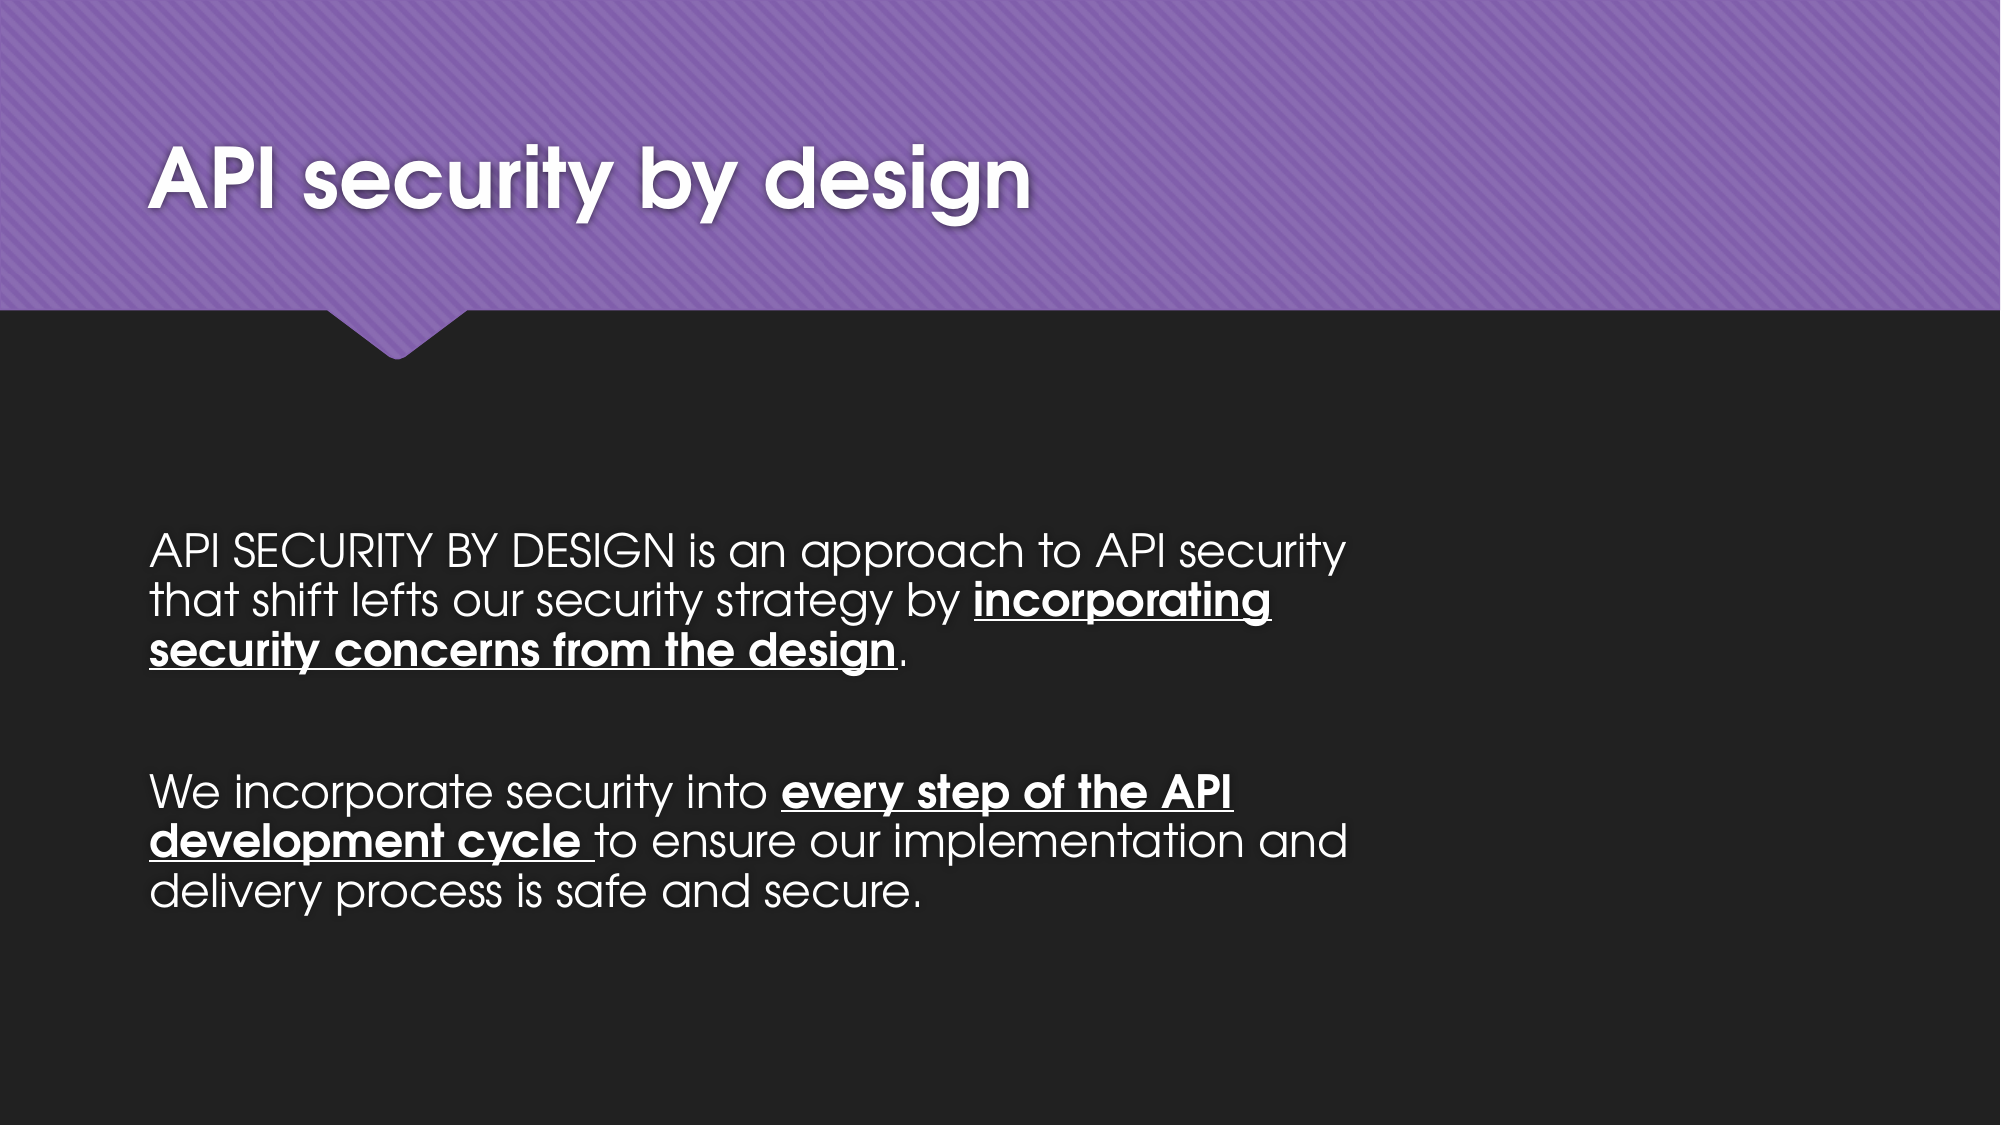

# API security by design
API SECURITY BY DESIGN is an approach to API security that shift lefts our security strategy by incorporating security concerns from the design.

We incorporate security into every step of the API development cycle to ensure our implementation and delivery process is safe and secure.